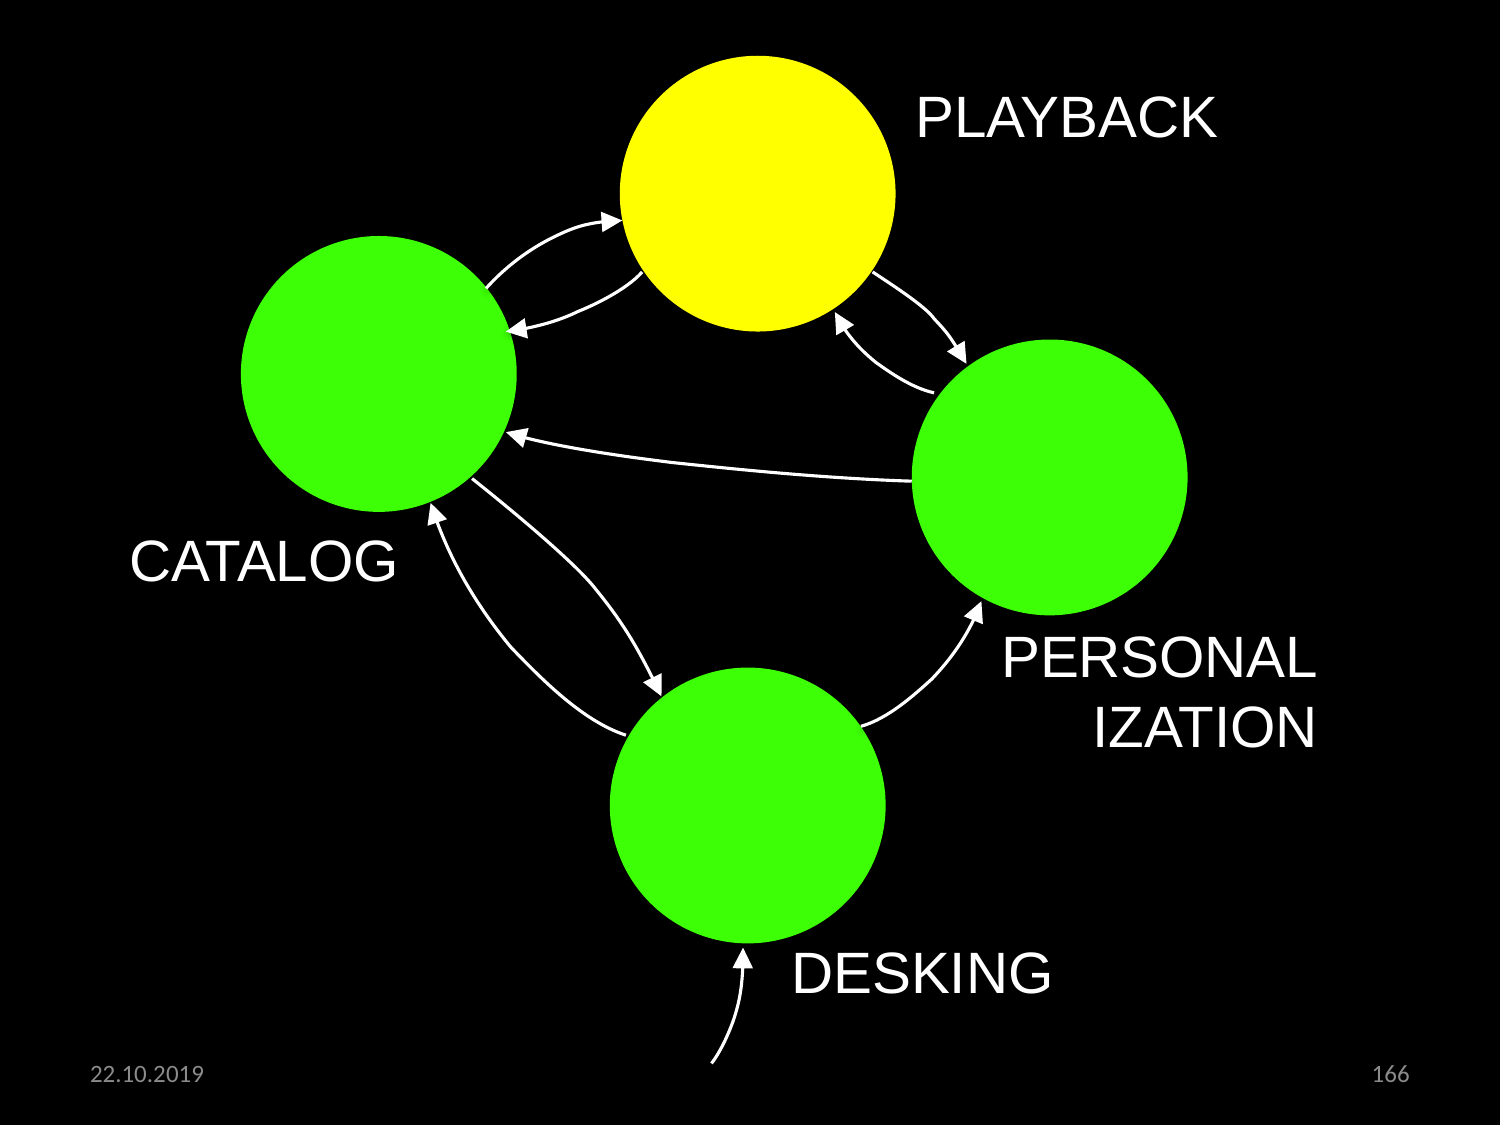

PLAYBACK

CATALOG

PERSONAL
IZATION

DESKING

22.10.2019
166